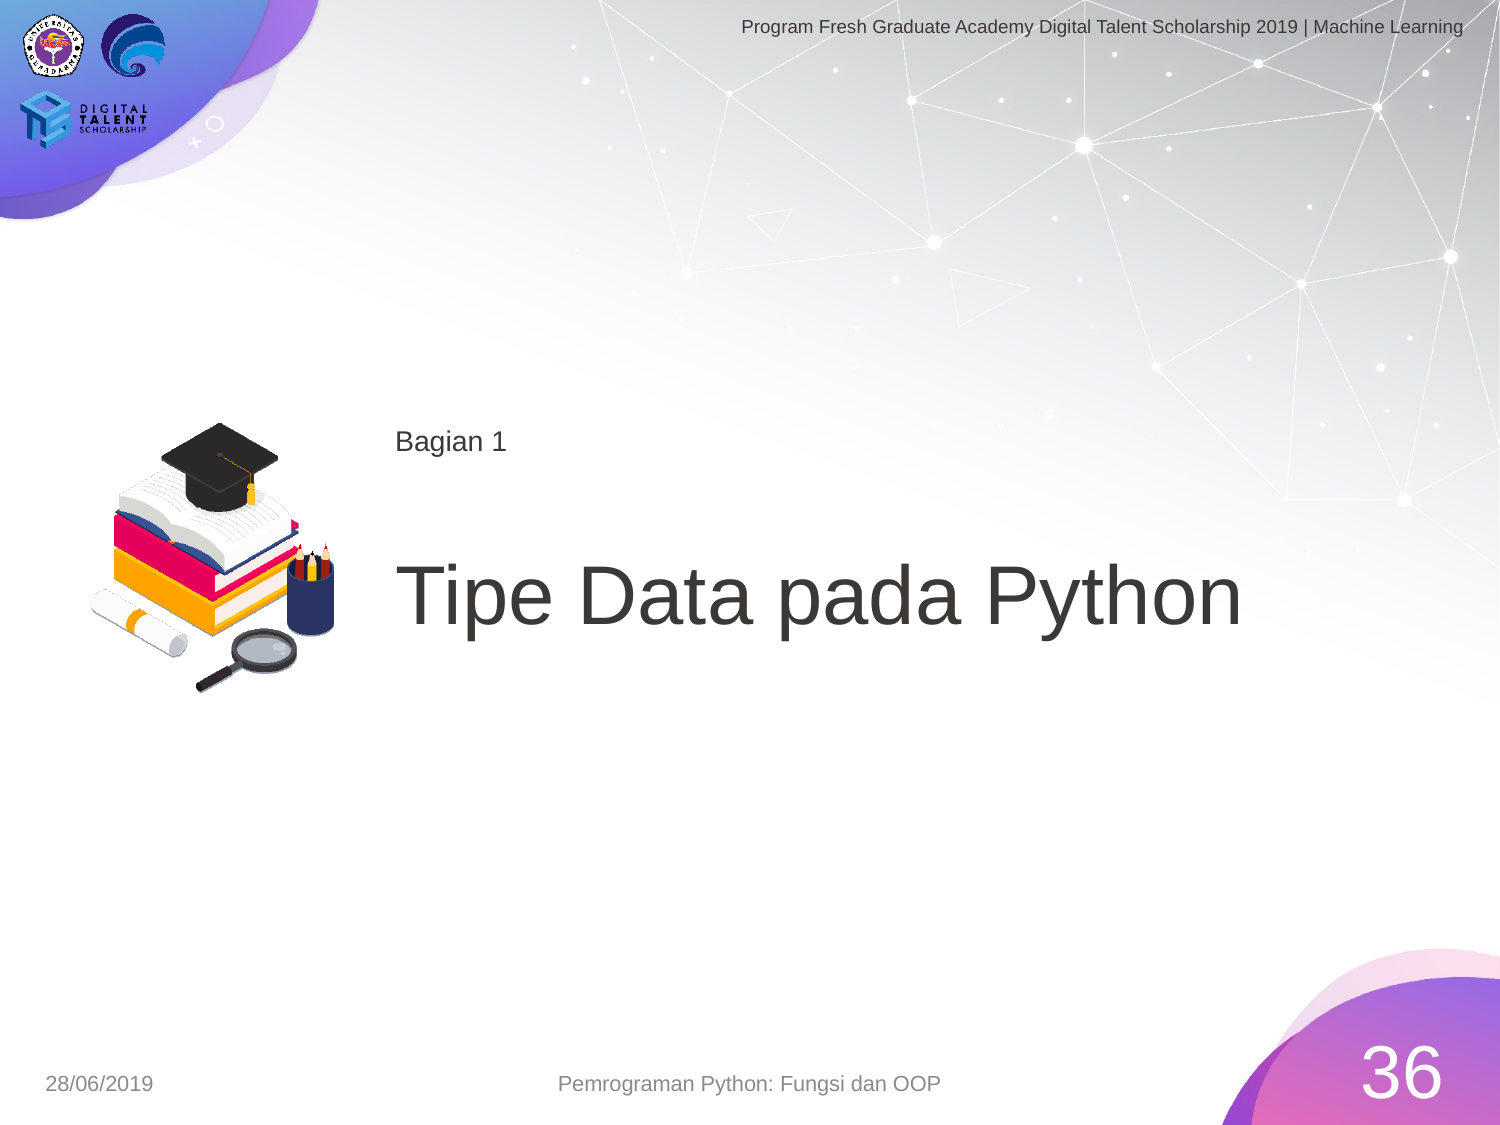

Bagian 1
# Tipe Data pada Python
36
28/06/2019
Pemrograman Python: Fungsi dan OOP